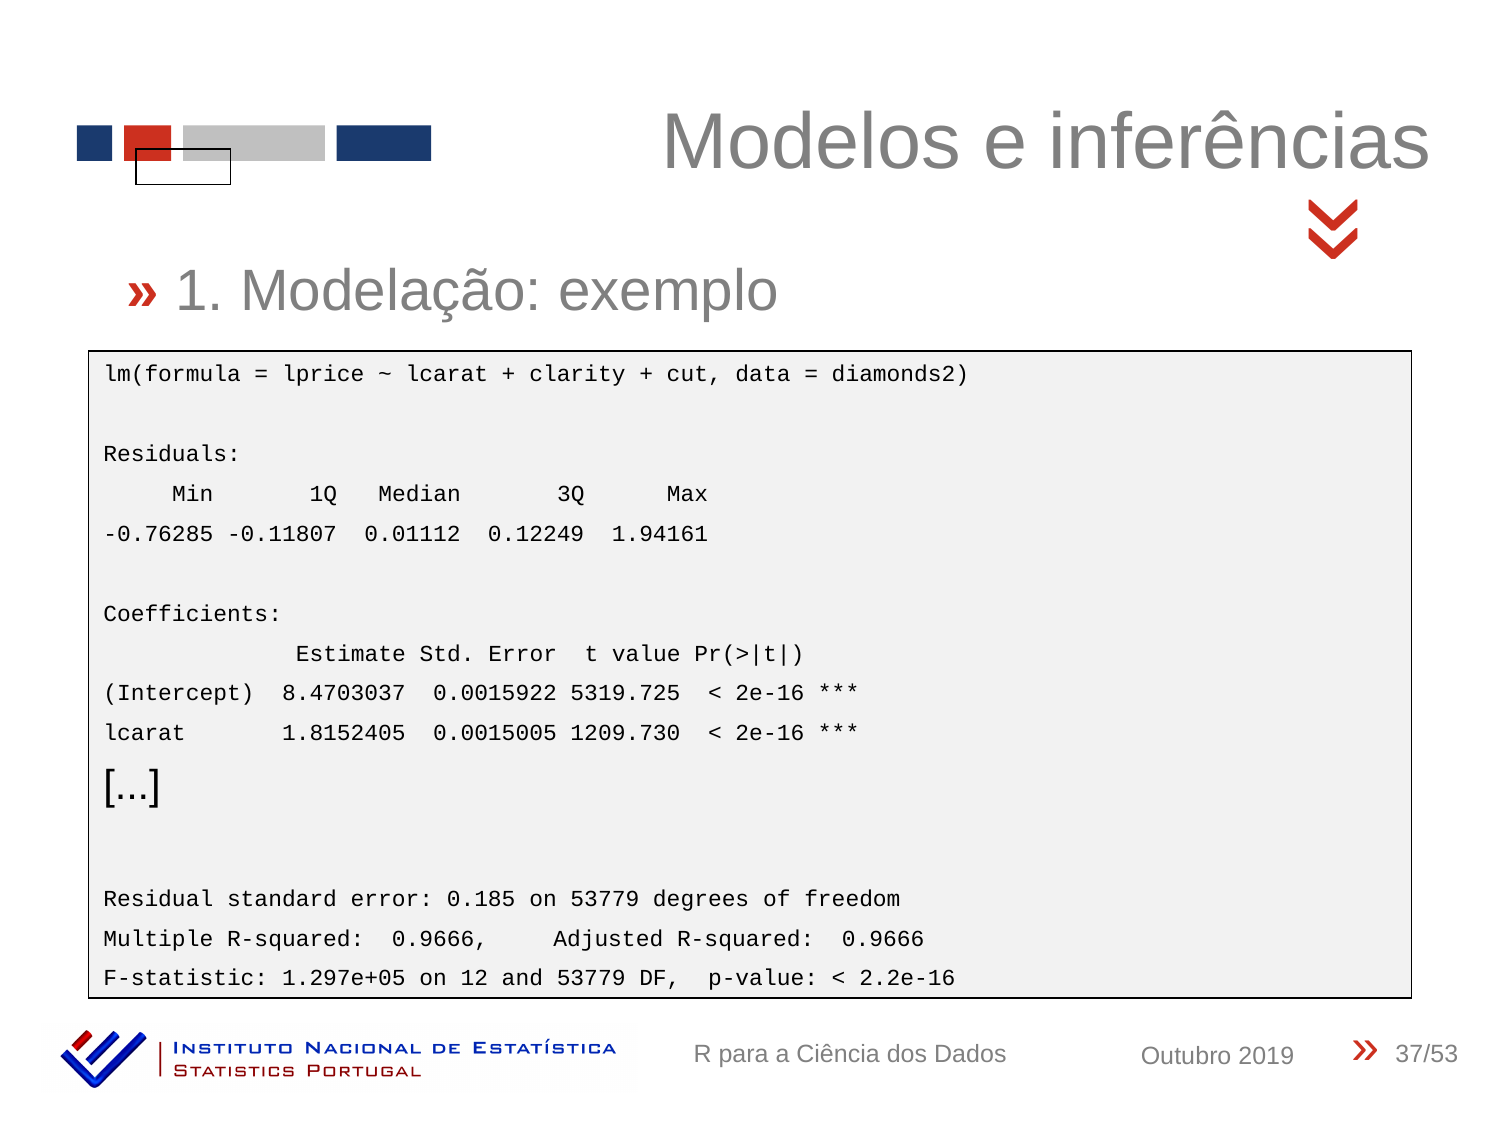

Modelos e inferências
«
» 1. Modelação: exemplo
lm(formula = lprice ~ lcarat + clarity + cut, data = diamonds2)

Residuals:
     Min       1Q   Median       3Q      Max
-0.76285 -0.11807  0.01112  0.12249  1.94161

Coefficients:
              Estimate Std. Error  t value Pr(>|t|)
(Intercept)  8.4703037  0.0015922 5319.725  < 2e-16 ***
lcarat       1.8152405  0.0015005 1209.730  < 2e-16 ***
[...]

Residual standard error: 0.185 on 53779 degrees of freedom
Multiple R-squared:  0.9666,	Adjusted R-squared:  0.9666
F-statistic: 1.297e+05 on 12 and 53779 DF,  p-value: < 2.2e-16
37